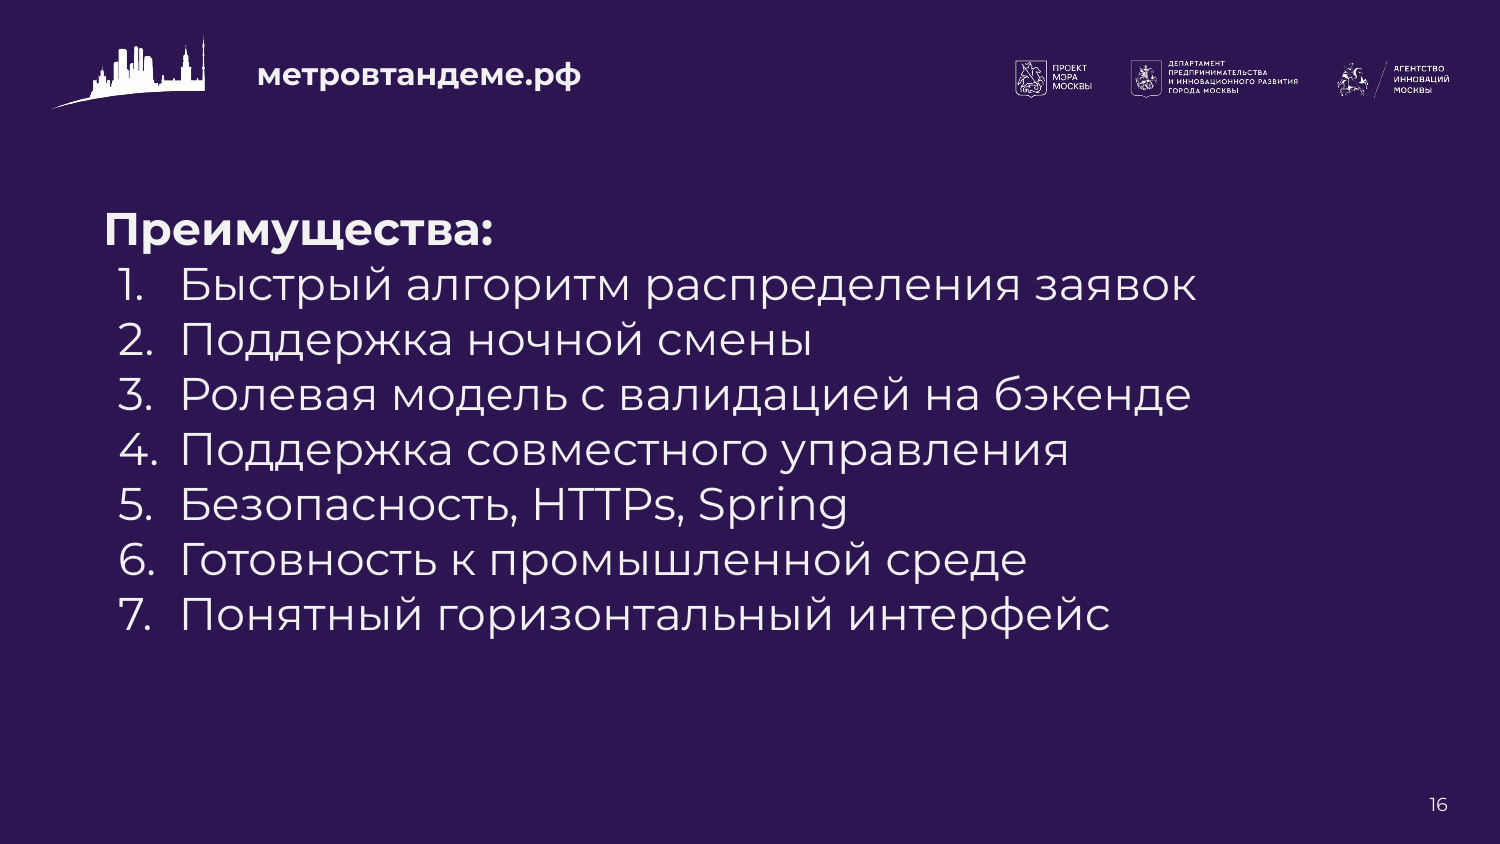

# метровтандеме.рф
Преимущества:
Быстрый алгоритм распределения заявок
Поддержка ночной смены
Ролевая модель с валидацией на бэкенде
Поддержка совместного управления
Безопасность, HTTPs, Spring
Готовность к промышленной среде
Понятный горизонтальный интерфейс
16